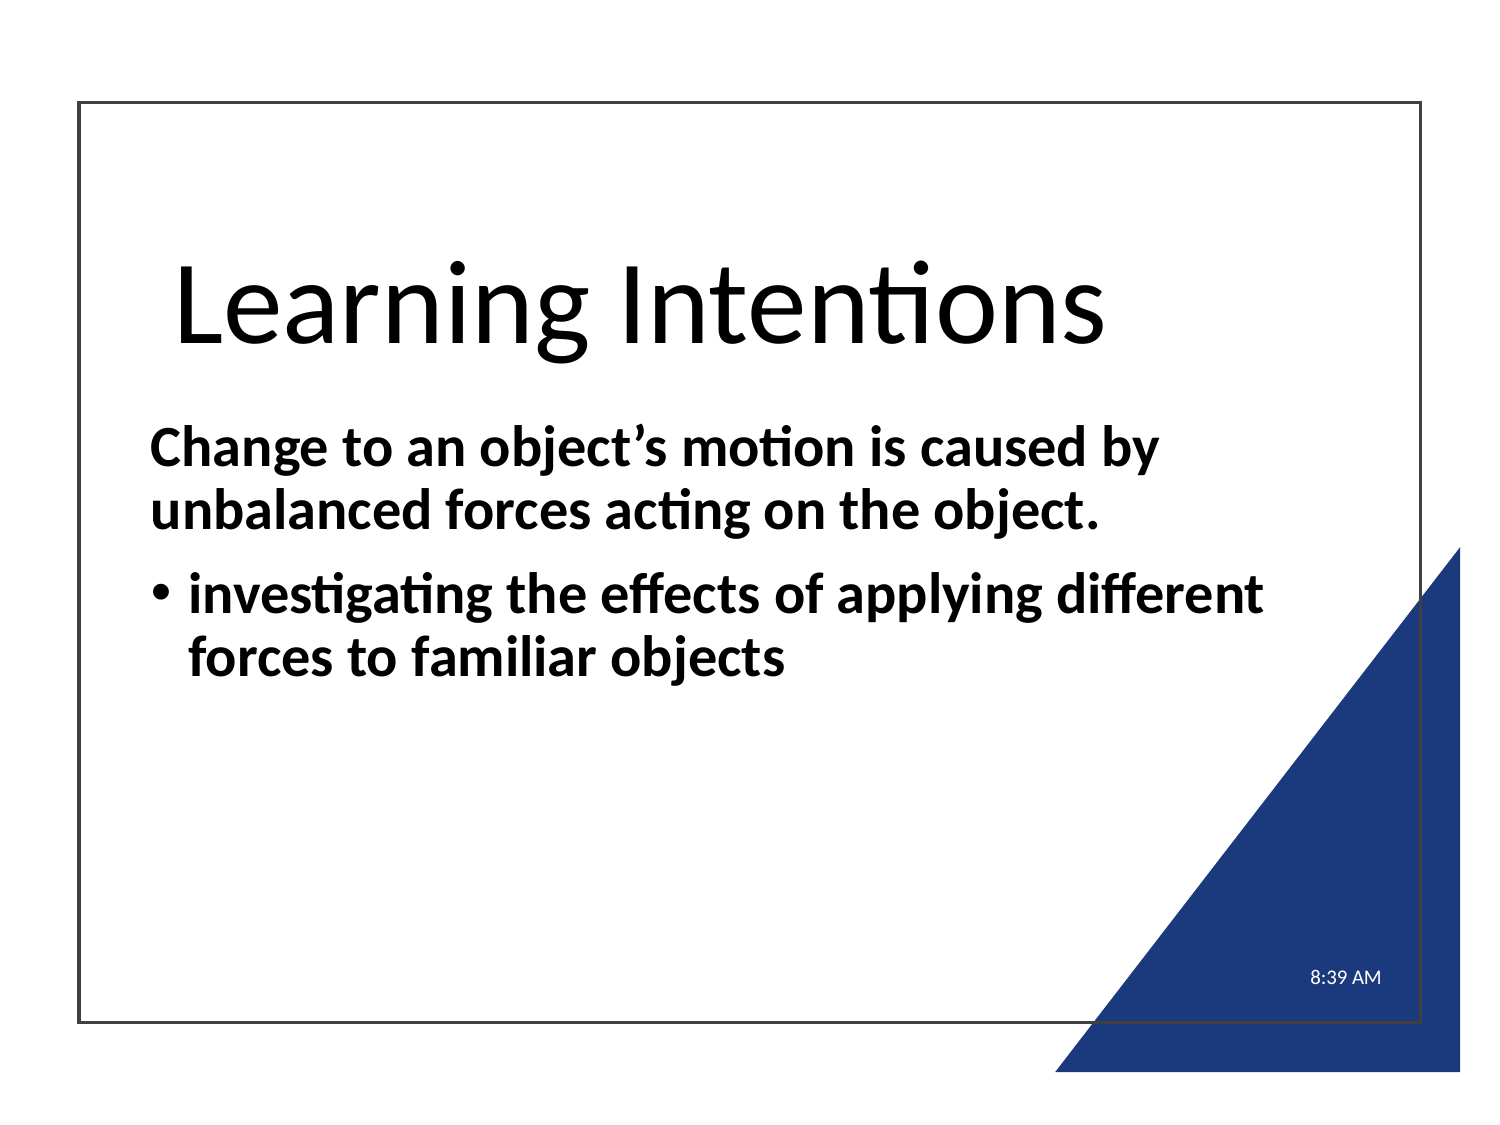

# Learning Intentions
Change to an object’s motion is caused by unbalanced forces acting on the object.
investigating the effects of applying different forces to familiar objects

8:39 AM